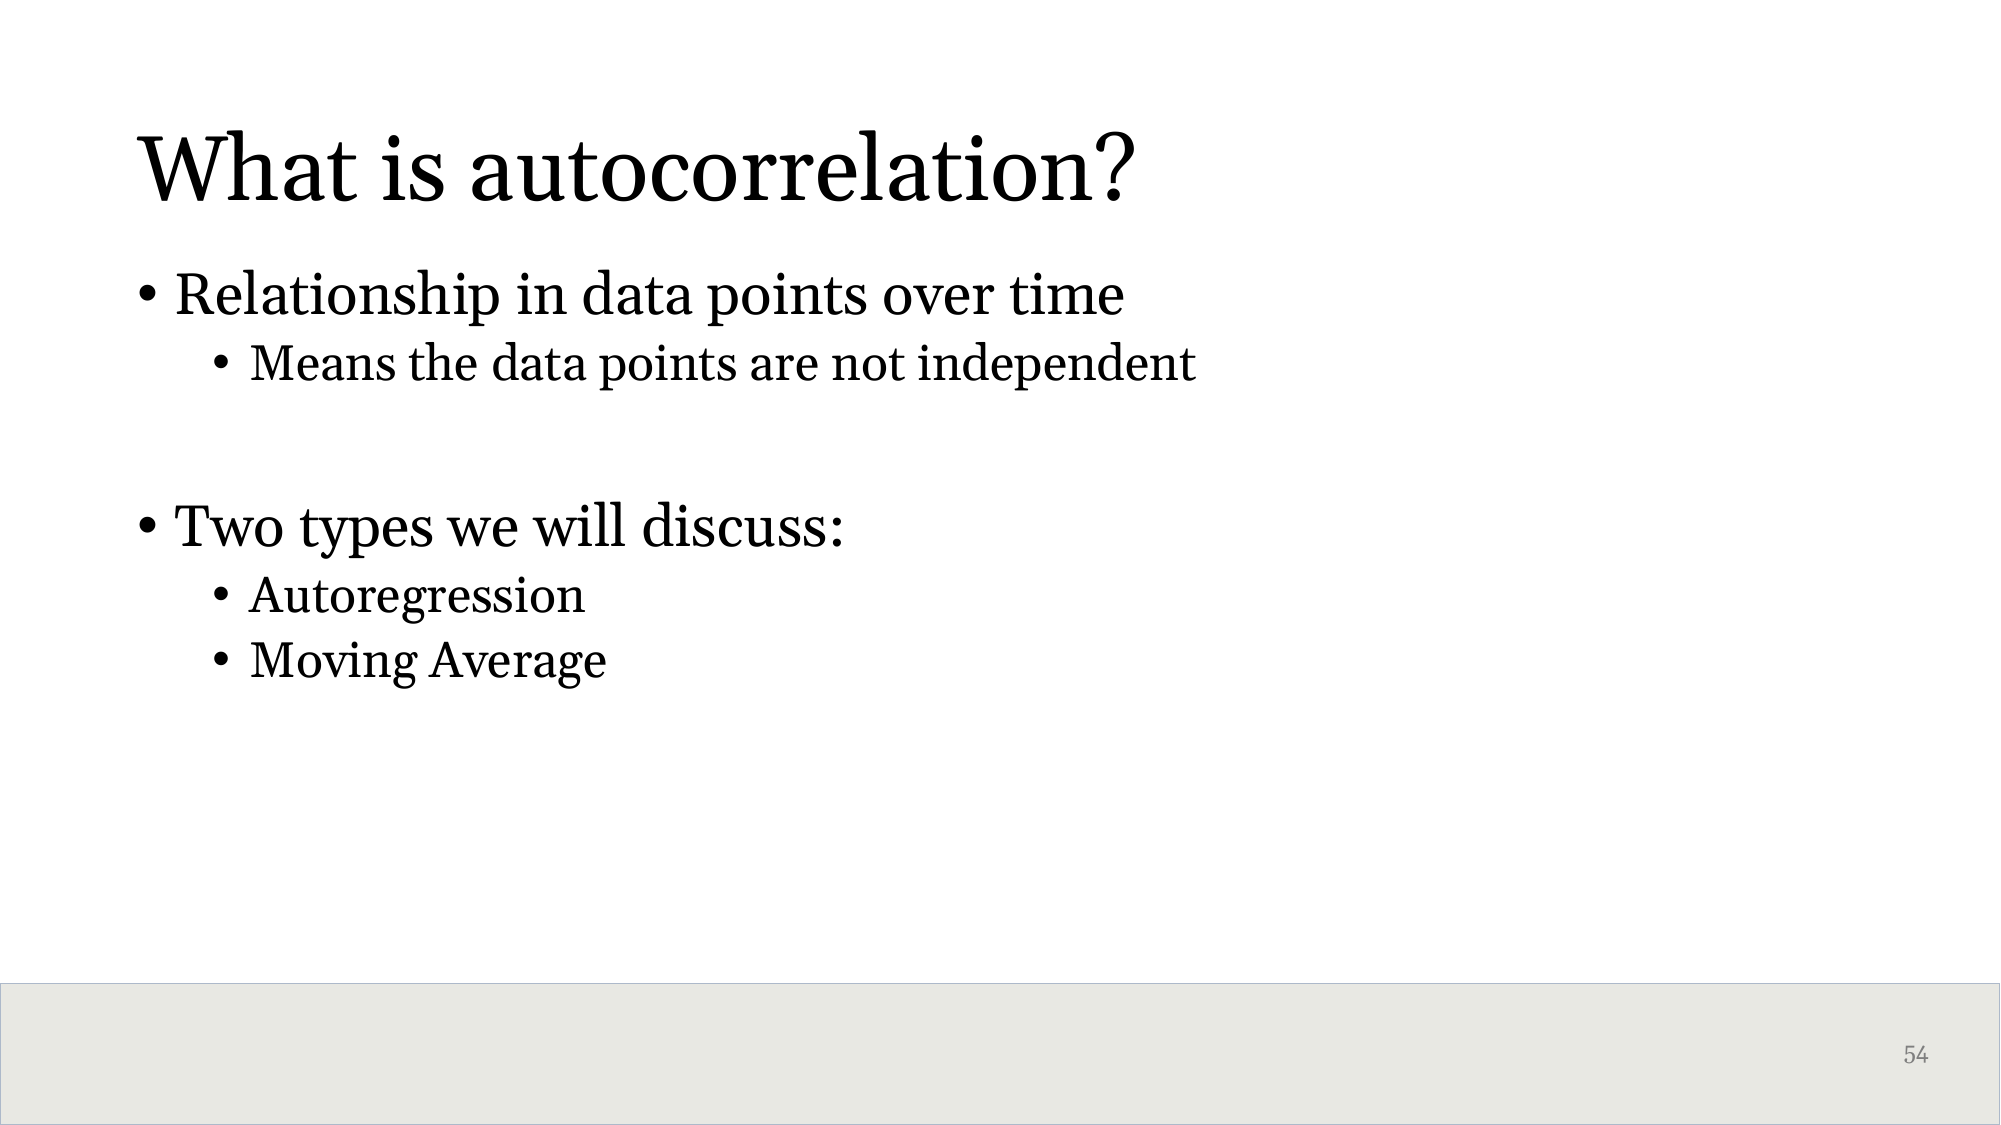

# What is autocorrelation?
Relationship in data points over time
Means the data points are not independent

Two types we will discuss:
Autoregression
Moving Average